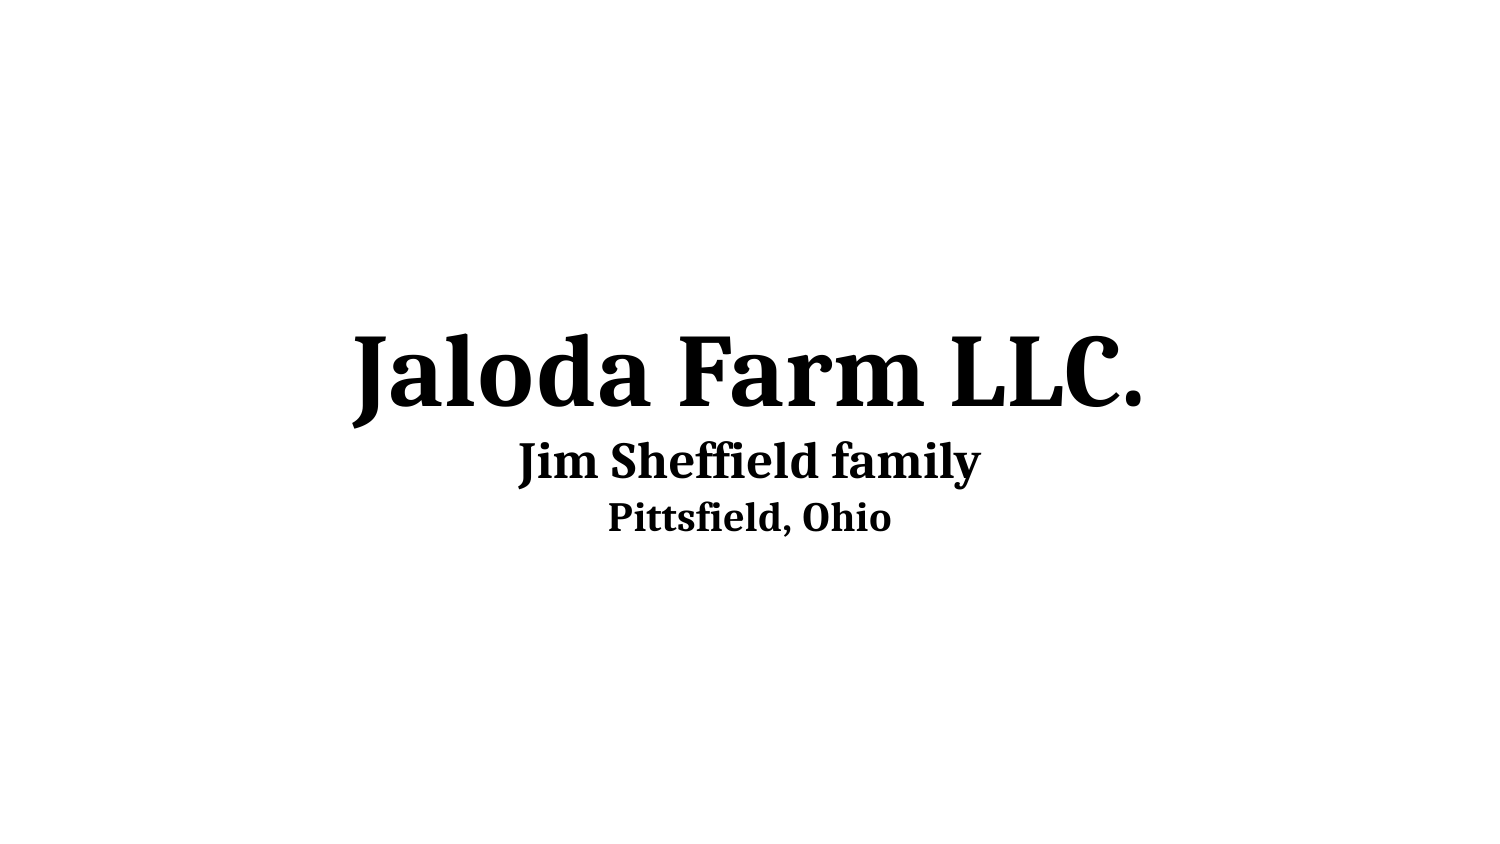

Jaloda Farm LLC.
Jim Sheffield family
Pittsfield, Ohio